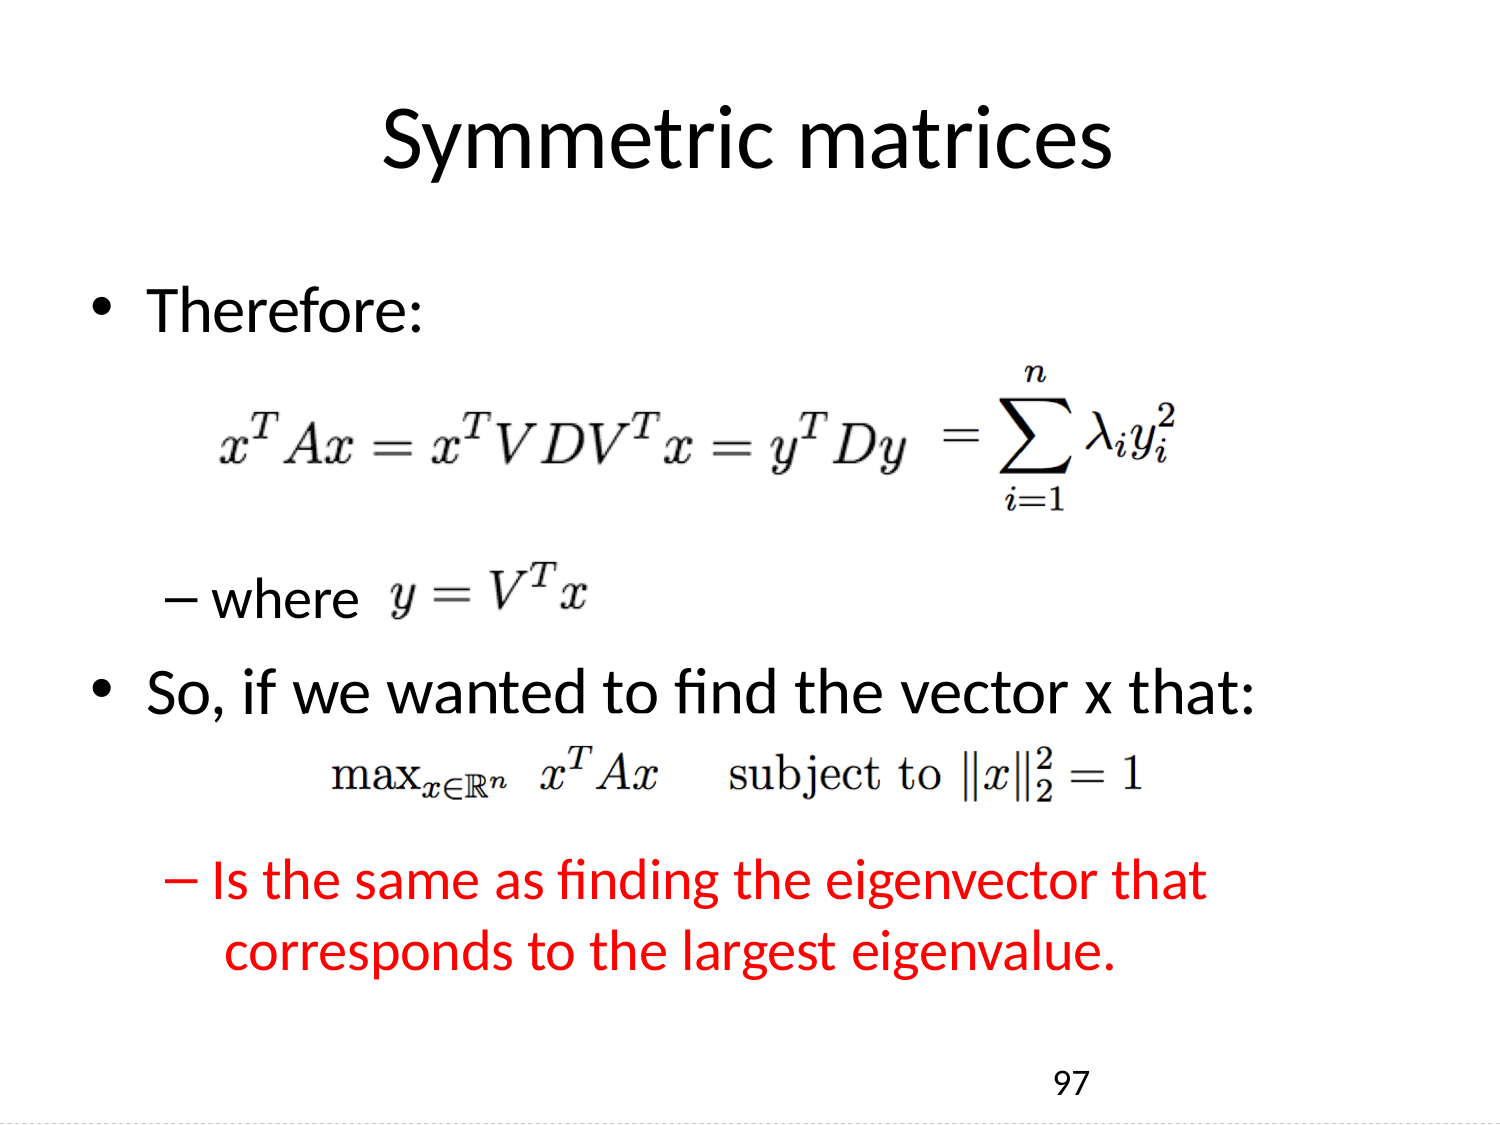

# Symmetric matrices
Therefore:

where
So, if we wanted to find the vector x that:

Is the same as finding the eigenvector that  corresponds to the largest eigenvalue.

97